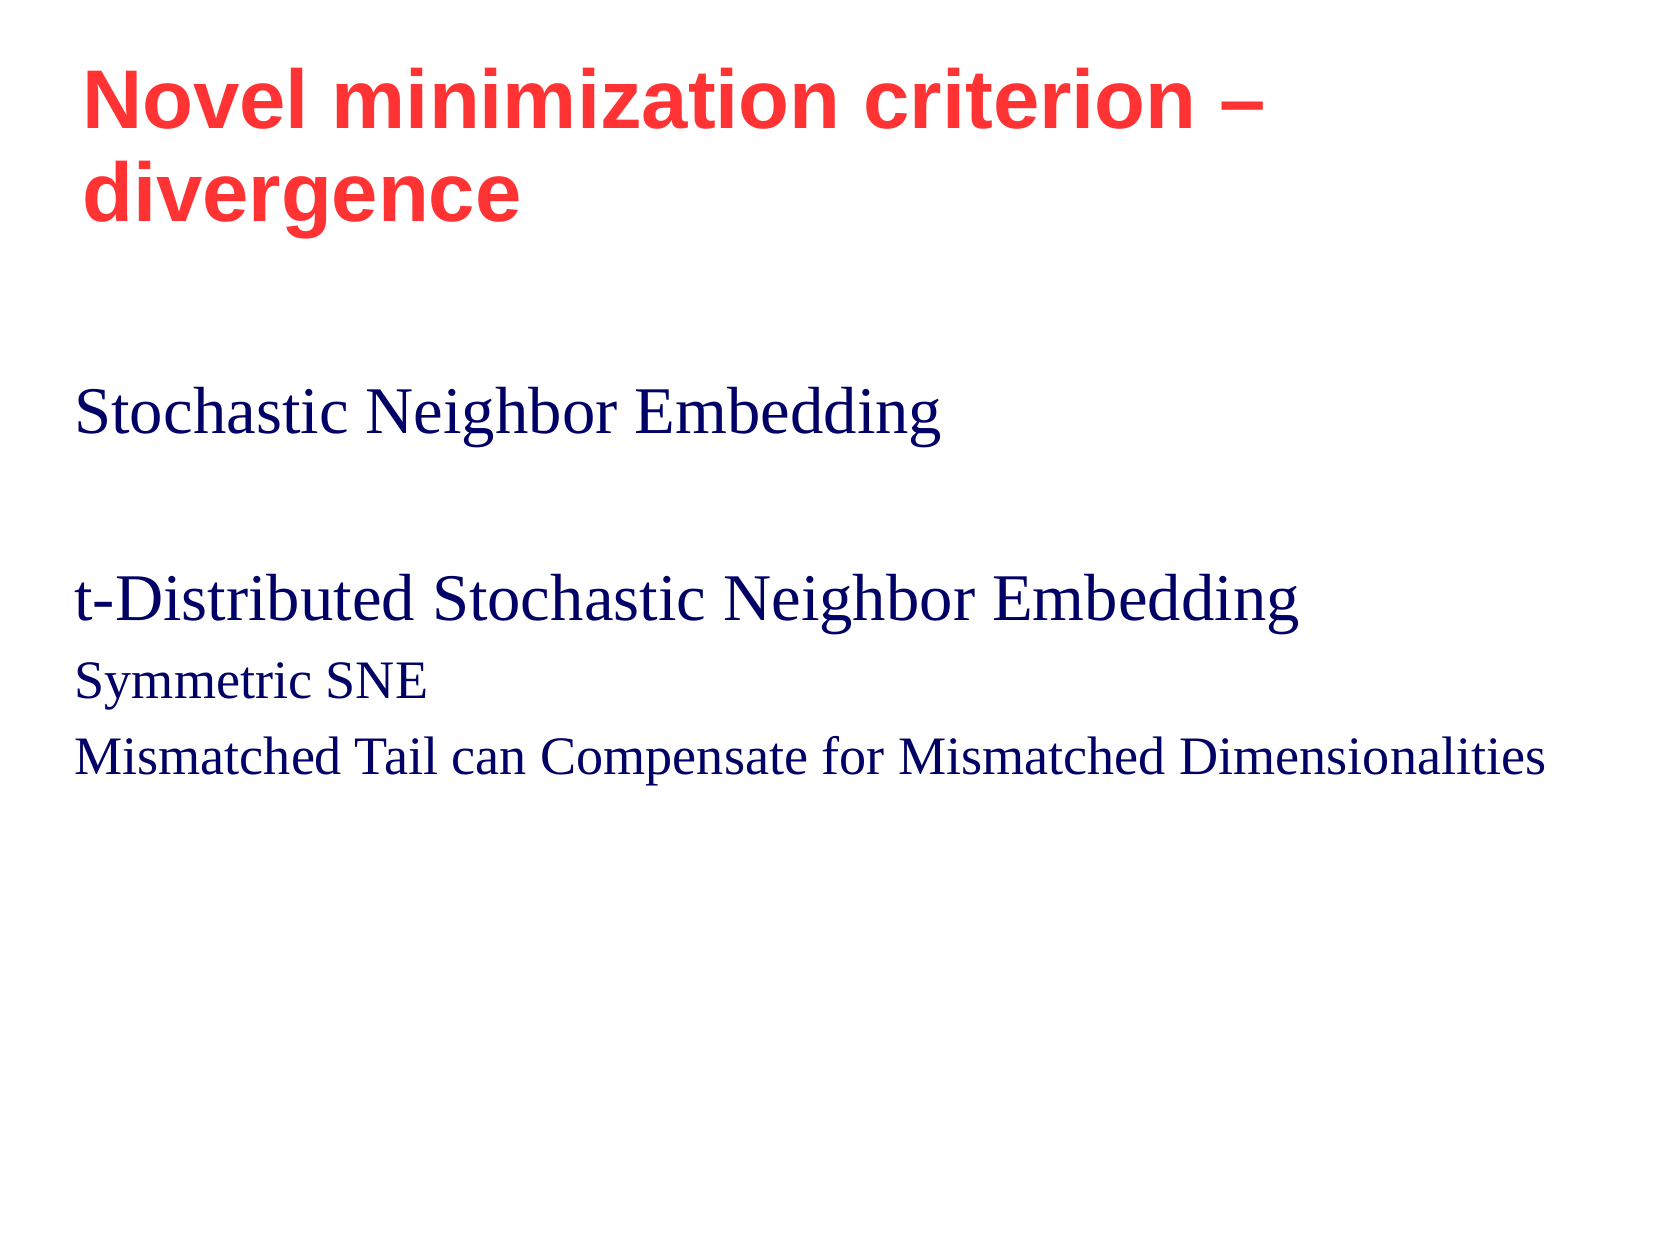

Novel minimization criterion – divergence
Stochastic Neighbor Embedding

t-Distributed Stochastic Neighbor Embedding
Symmetric SNE
Mismatched Tail can Compensate for Mismatched Dimensionalities